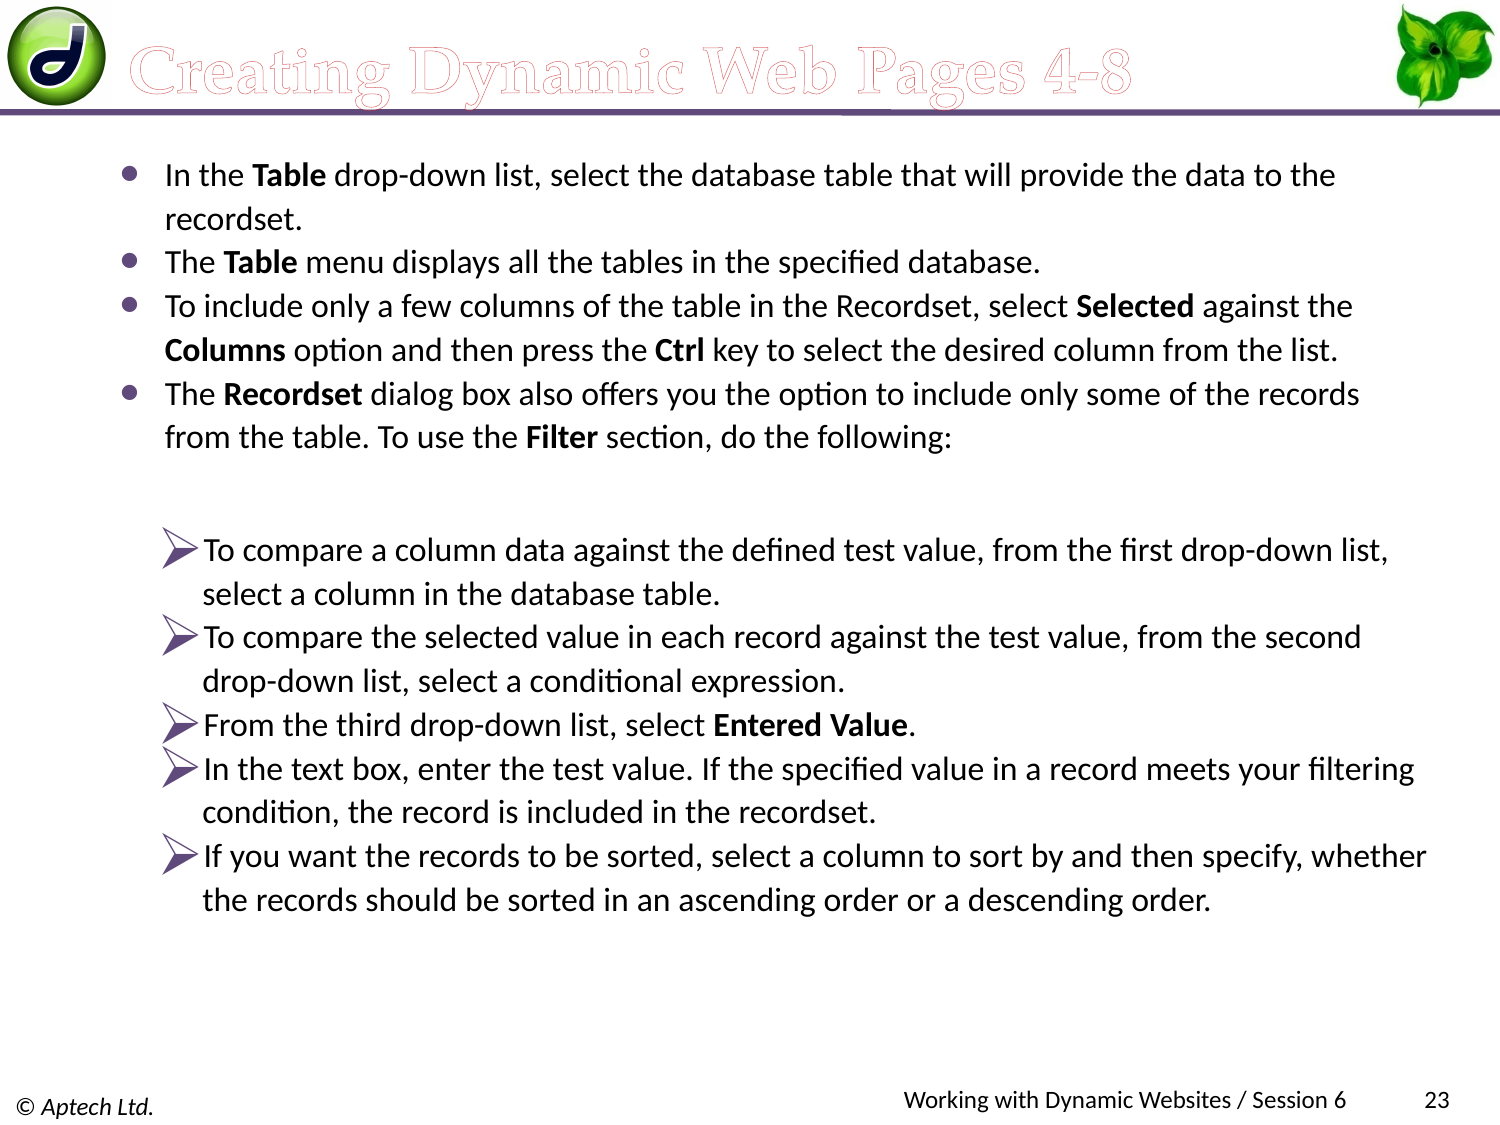

# Creating Dynamic Web Pages 4-8
In the Table drop-down list, select the database table that will provide the data to the recordset.
The Table menu displays all the tables in the specified database.
To include only a few columns of the table in the Recordset, select Selected against the Columns option and then press the Ctrl key to select the desired column from the list.
The Recordset dialog box also offers you the option to include only some of the records from the table. To use the Filter section, do the following:
To compare a column data against the defined test value, from the first drop-down list, select a column in the database table.
To compare the selected value in each record against the test value, from the second drop-down list, select a conditional expression.
From the third drop-down list, select Entered Value.
In the text box, enter the test value. If the specified value in a record meets your filtering condition, the record is included in the recordset.
If you want the records to be sorted, select a column to sort by and then specify, whether the records should be sorted in an ascending order or a descending order.
Working with Dynamic Websites / Session 6
23